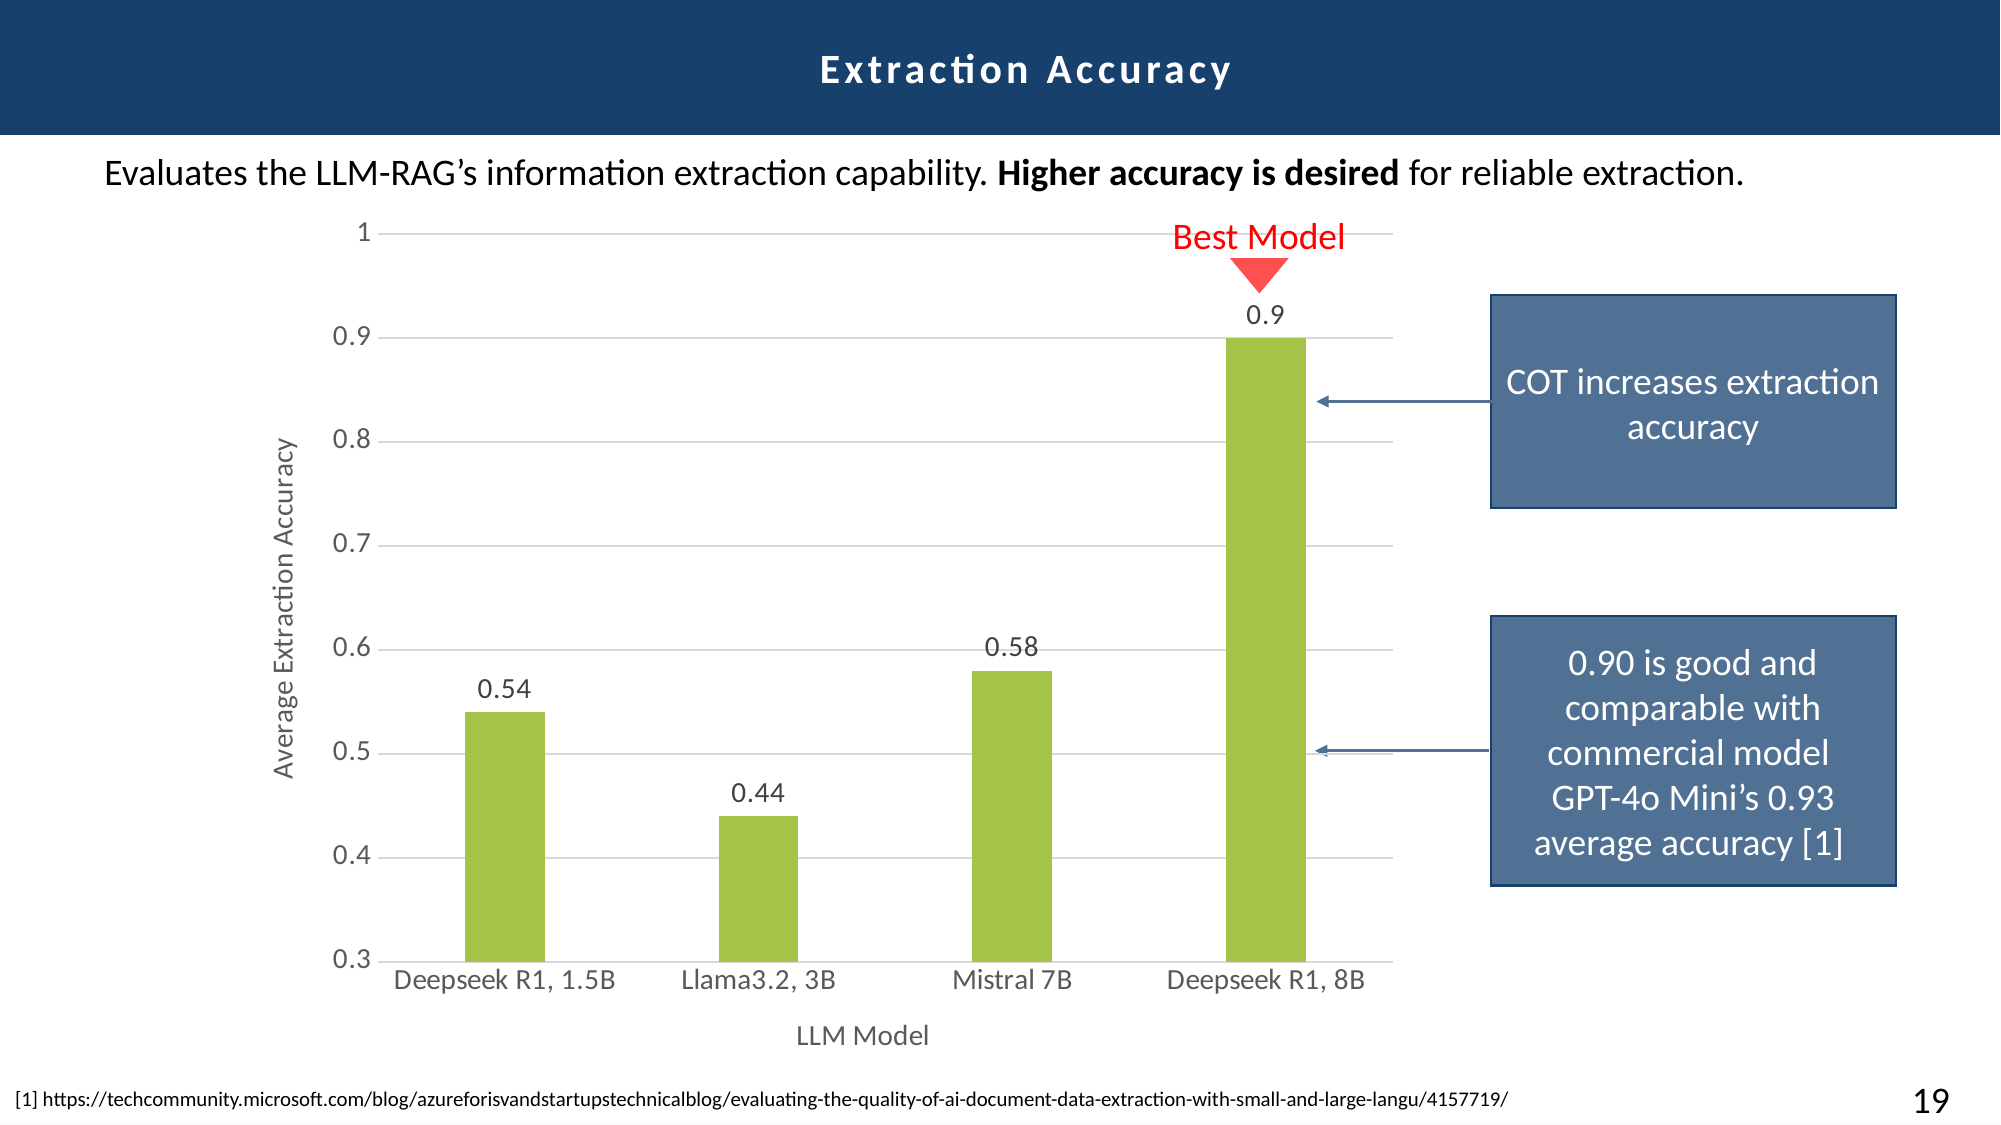

# Extraction Accuracy

Evaluates the LLM-RAG’s information extraction capability. Higher accuracy is desired for reliable extraction.

### Chart

| Category | Average Extraction Accuracy |
|---|---|
| Deepseek R1, 1.5B | 0.54 |
| Llama3.2, 3B | 0.44 |
| Mistral 7B | 0.58 |
| Deepseek R1, 8B | 0.9 |
Best Model

COT increases extraction accuracy
0.90 is good and comparable with commercial model
GPT-4o Mini’s 0.93 average accuracy [1]
19
[1] https://techcommunity.microsoft.com/blog/azureforisvandstartupstechnicalblog/evaluating-the-quality-of-ai-document-data-extraction-with-small-and-large-langu/4157719/